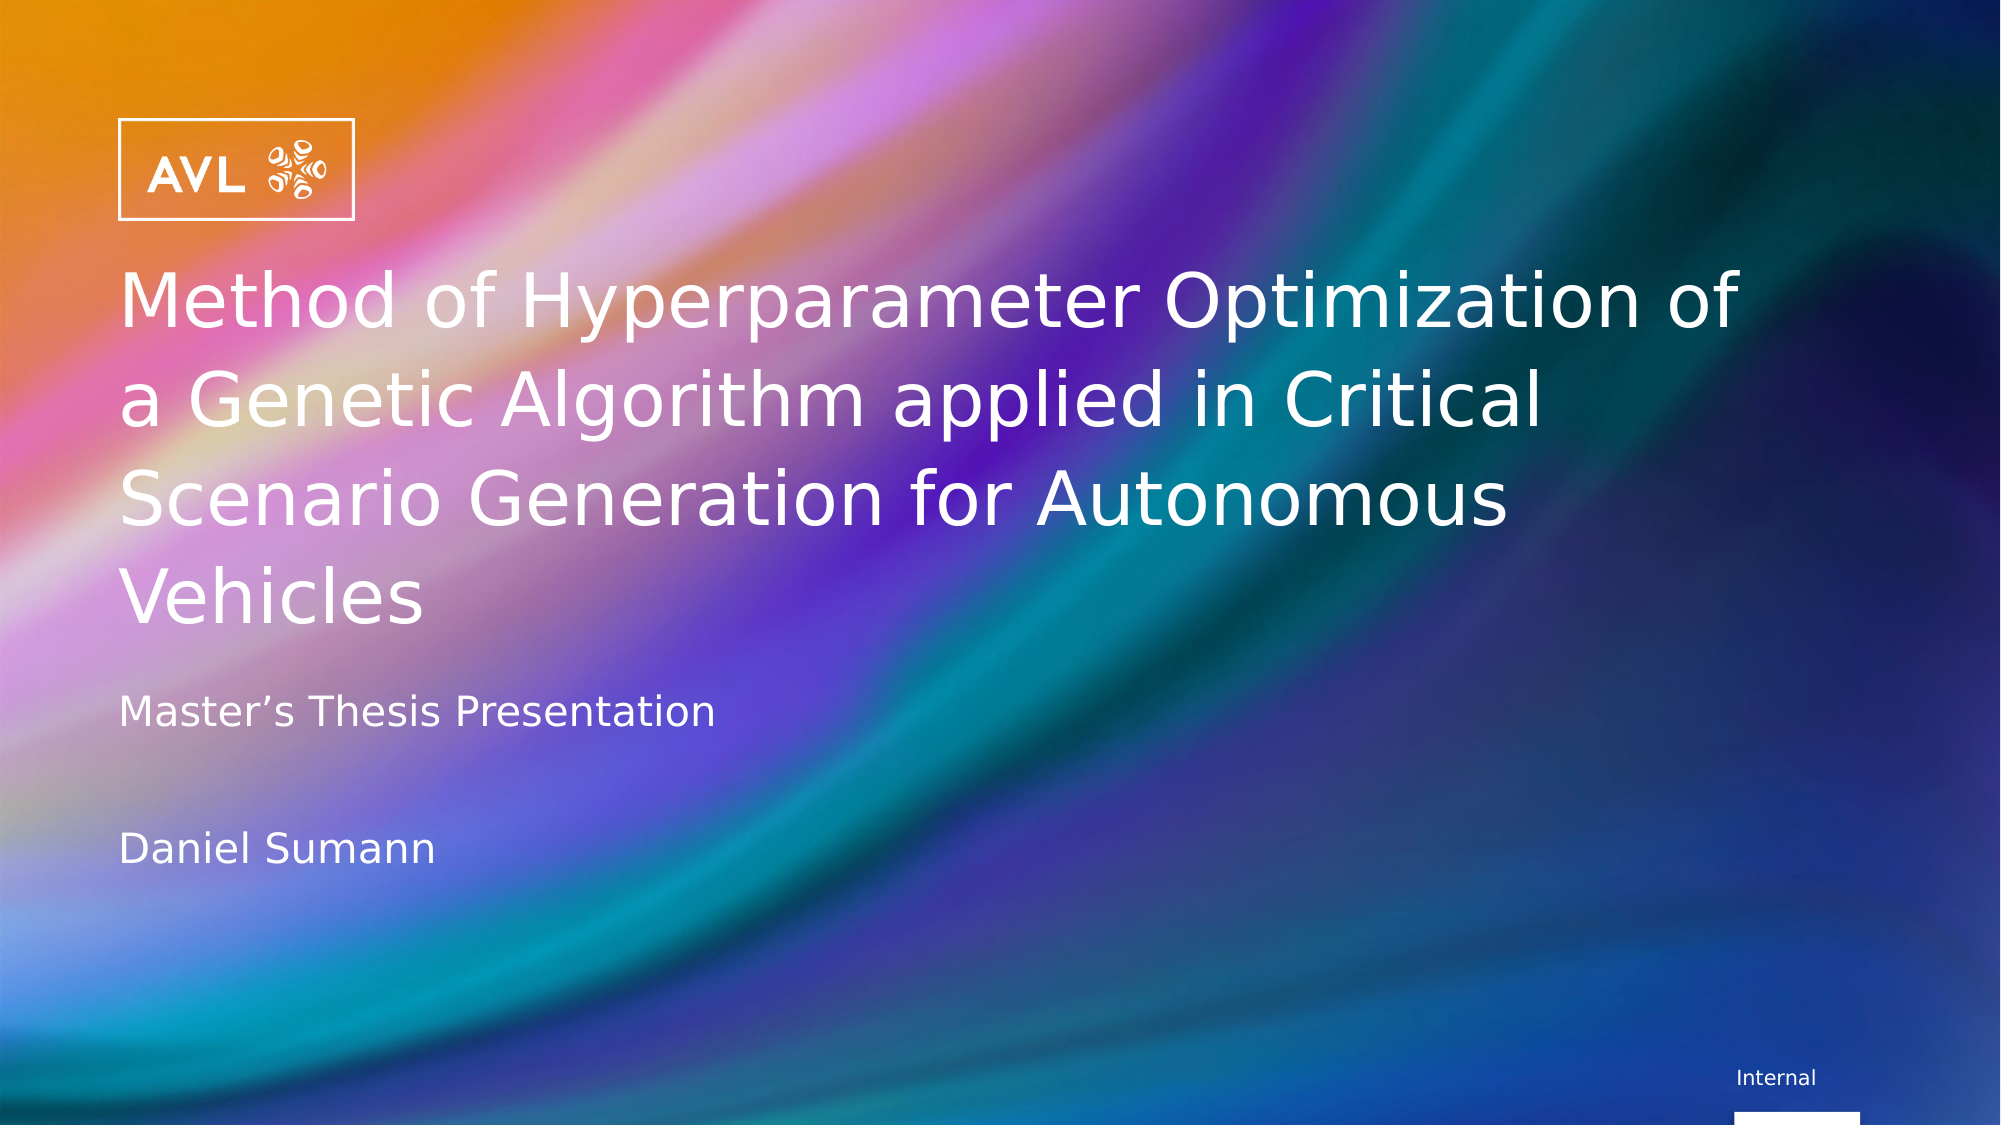

# Method of Hyperparameter Optimization of a Genetic Algorithm applied in Critical Scenario Generation for Autonomous Vehicles
Master’s Thesis Presentation
Daniel Sumann